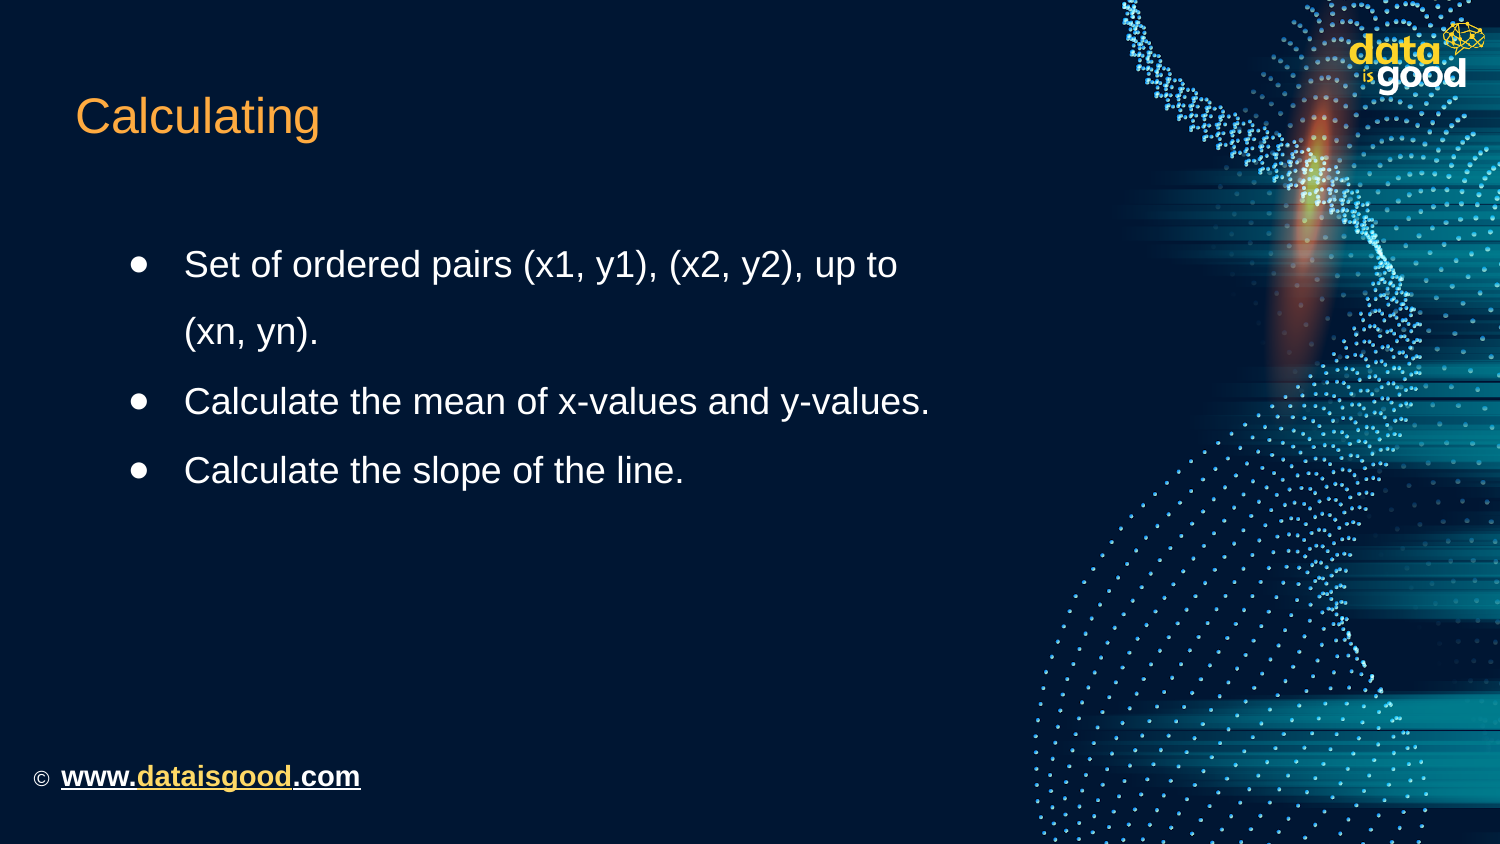

# Calculating
Set of ordered pairs (x1, y1), (x2, y2), up to (xn, yn).
Calculate the mean of x-values and y-values.
Calculate the slope of the line.